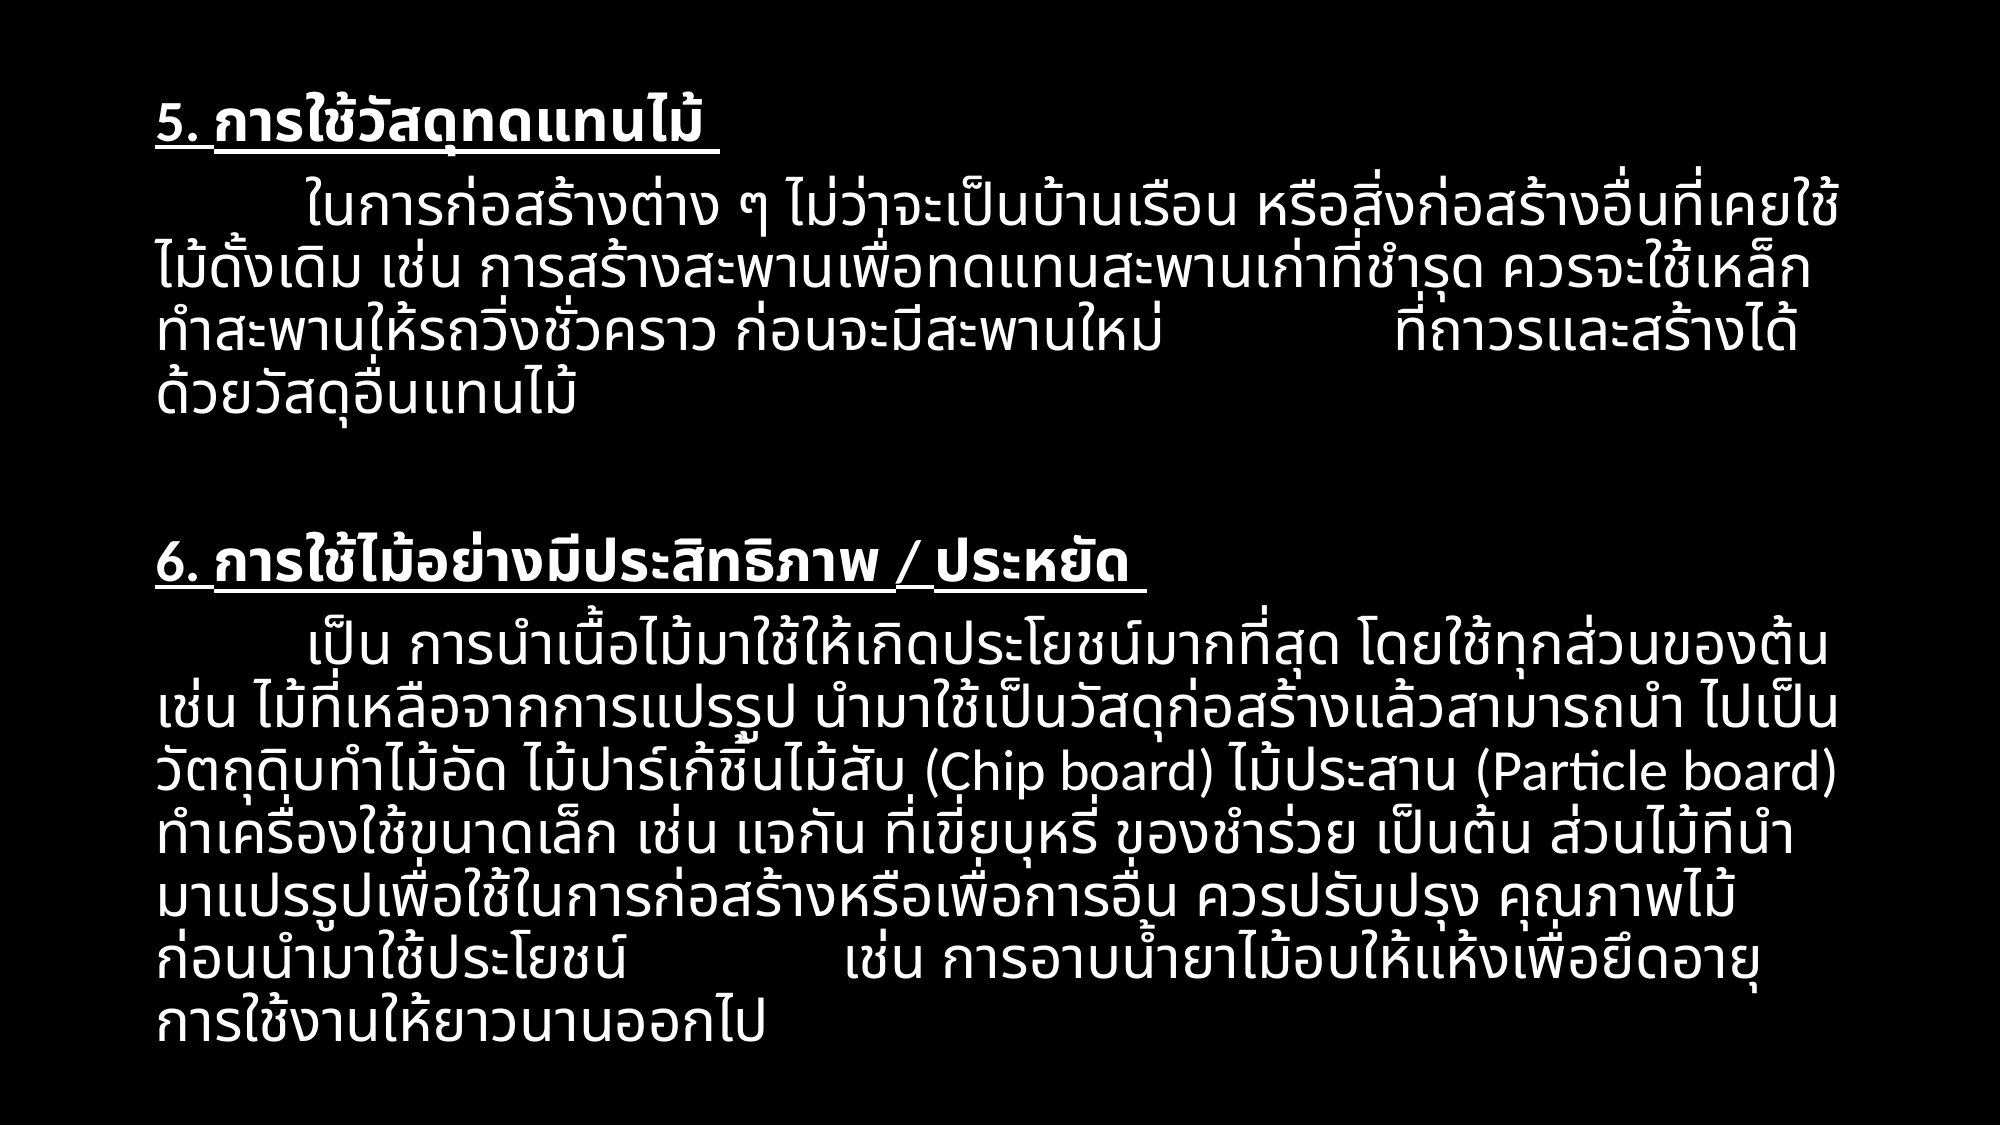

5. การใช้วัสดุทดแทนไม้
	ในการก่อสร้างต่าง ๆ ไม่ว่าจะเป็นบ้านเรือน หรือสิ่งก่อสร้างอื่นที่เคยใช้ไม้ดั้งเดิม เช่น การสร้างสะพานเพื่อทดแทนสะพานเก่าที่ชำรุด ควรจะใช้เหล็กทำสะพานให้รถวิ่งชั่วคราว ก่อนจะมีสะพานใหม่               ที่ถาวรและสร้างได้ด้วยวัสดุอื่นแทนไม้

6. การใช้ไม้อย่างมีประสิทธิภาพ / ประหยัด
	เป็น การนำเนื้อไม้มาใช้ให้เกิดประโยชน์มากที่สุด โดยใช้ทุกส่วนของต้น เช่น ไม้ที่เหลือจากการแปรรูป นำมาใช้เป็นวัสดุก่อสร้างแล้วสามารถนำ ไปเป็นวัตถุดิบทำไม้อัด ไม้ปาร์เก้ชิ้นไม้สับ (Chip board) ไม้ประสาน (Particle board) ทำเครื่องใช้ขนาดเล็ก เช่น แจกัน ที่เขี่ยบุหรี่ ของชำร่วย เป็นต้น ส่วนไม้ทีนำมาแปรรูปเพื่อใช้ในการก่อสร้างหรือเพื่อการอื่น ควรปรับปรุง คุณภาพไม้ ก่อนนำมาใช้ประโยชน์              เช่น การอาบน้ำยาไม้อบให้แห้งเพื่อยึดอายุการใช้งานให้ยาวนานออกไป